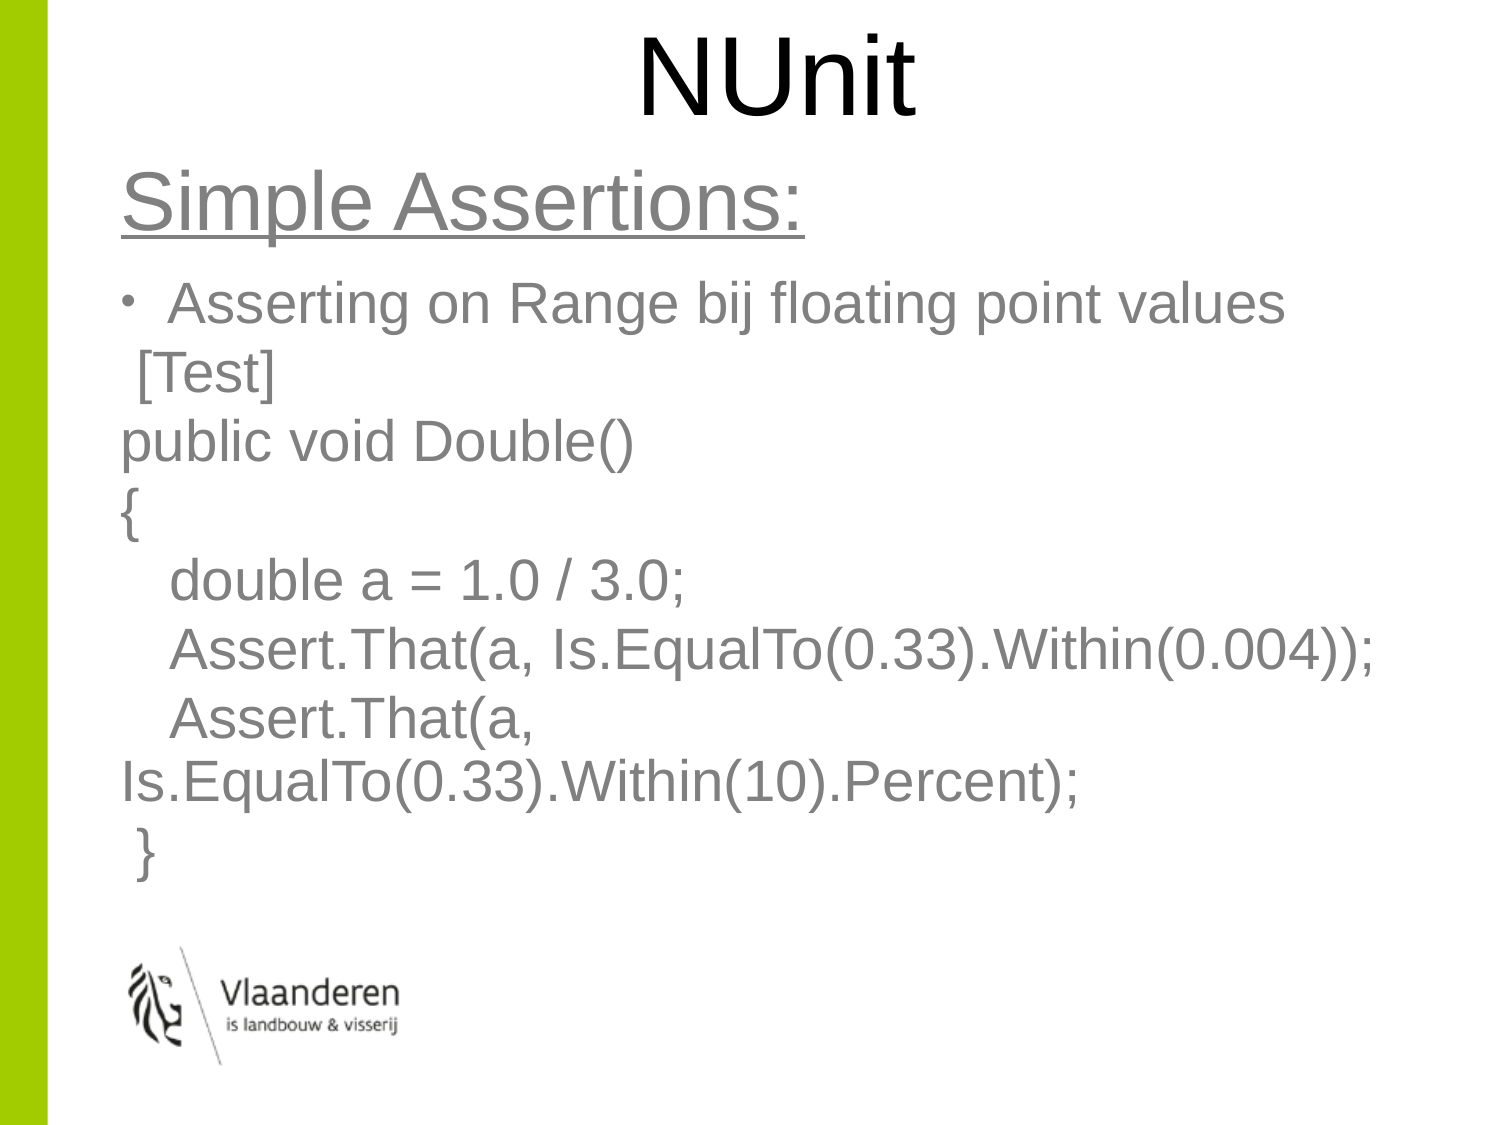

# NUnit
Simple Assertions:
Asserting on Range bij floating point values
 [Test]
public void Double()
{
   double a = 1.0 / 3.0;
   Assert.That(a, Is.EqualTo(0.33).Within(0.004));
   Assert.That(a, Is.EqualTo(0.33).Within(10).Percent);
 }